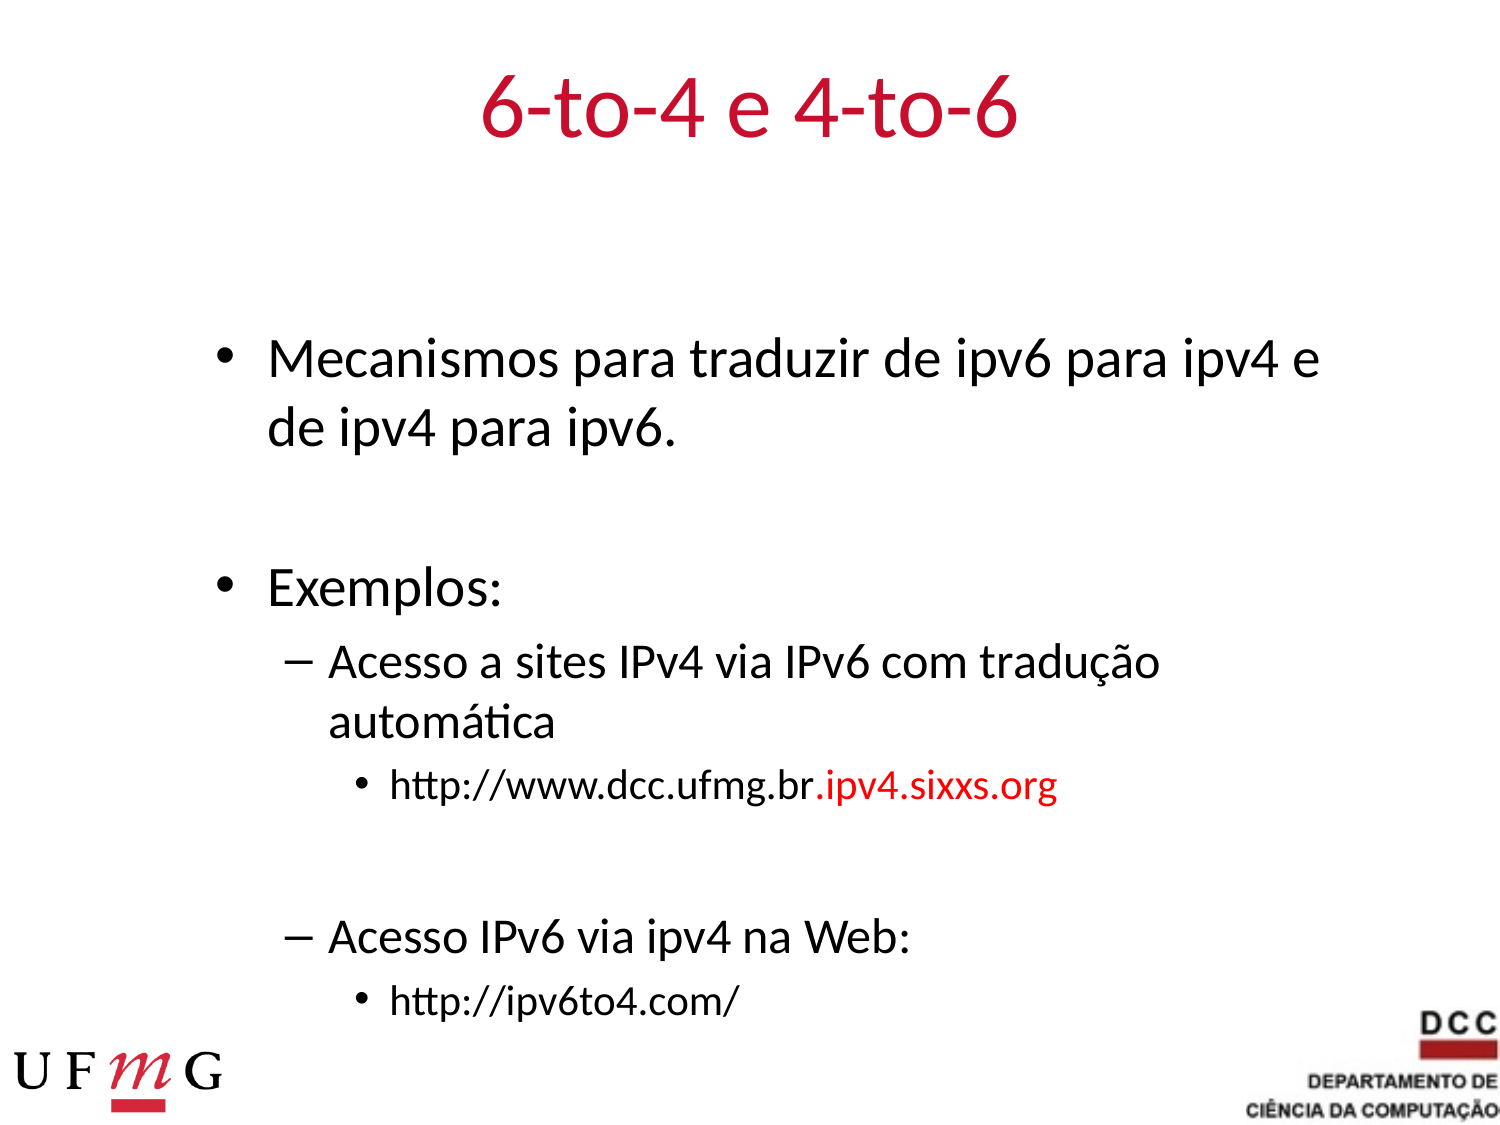

# 6-to-4 e 4-to-6
Mecanismos para traduzir de ipv6 para ipv4 e de ipv4 para ipv6.

Exemplos:
Acesso a sites IPv4 via IPv6 com tradução automática
http://www.dcc.ufmg.br.ipv4.sixxs.org

Acesso IPv6 via ipv4 na Web:
http://ipv6to4.com/